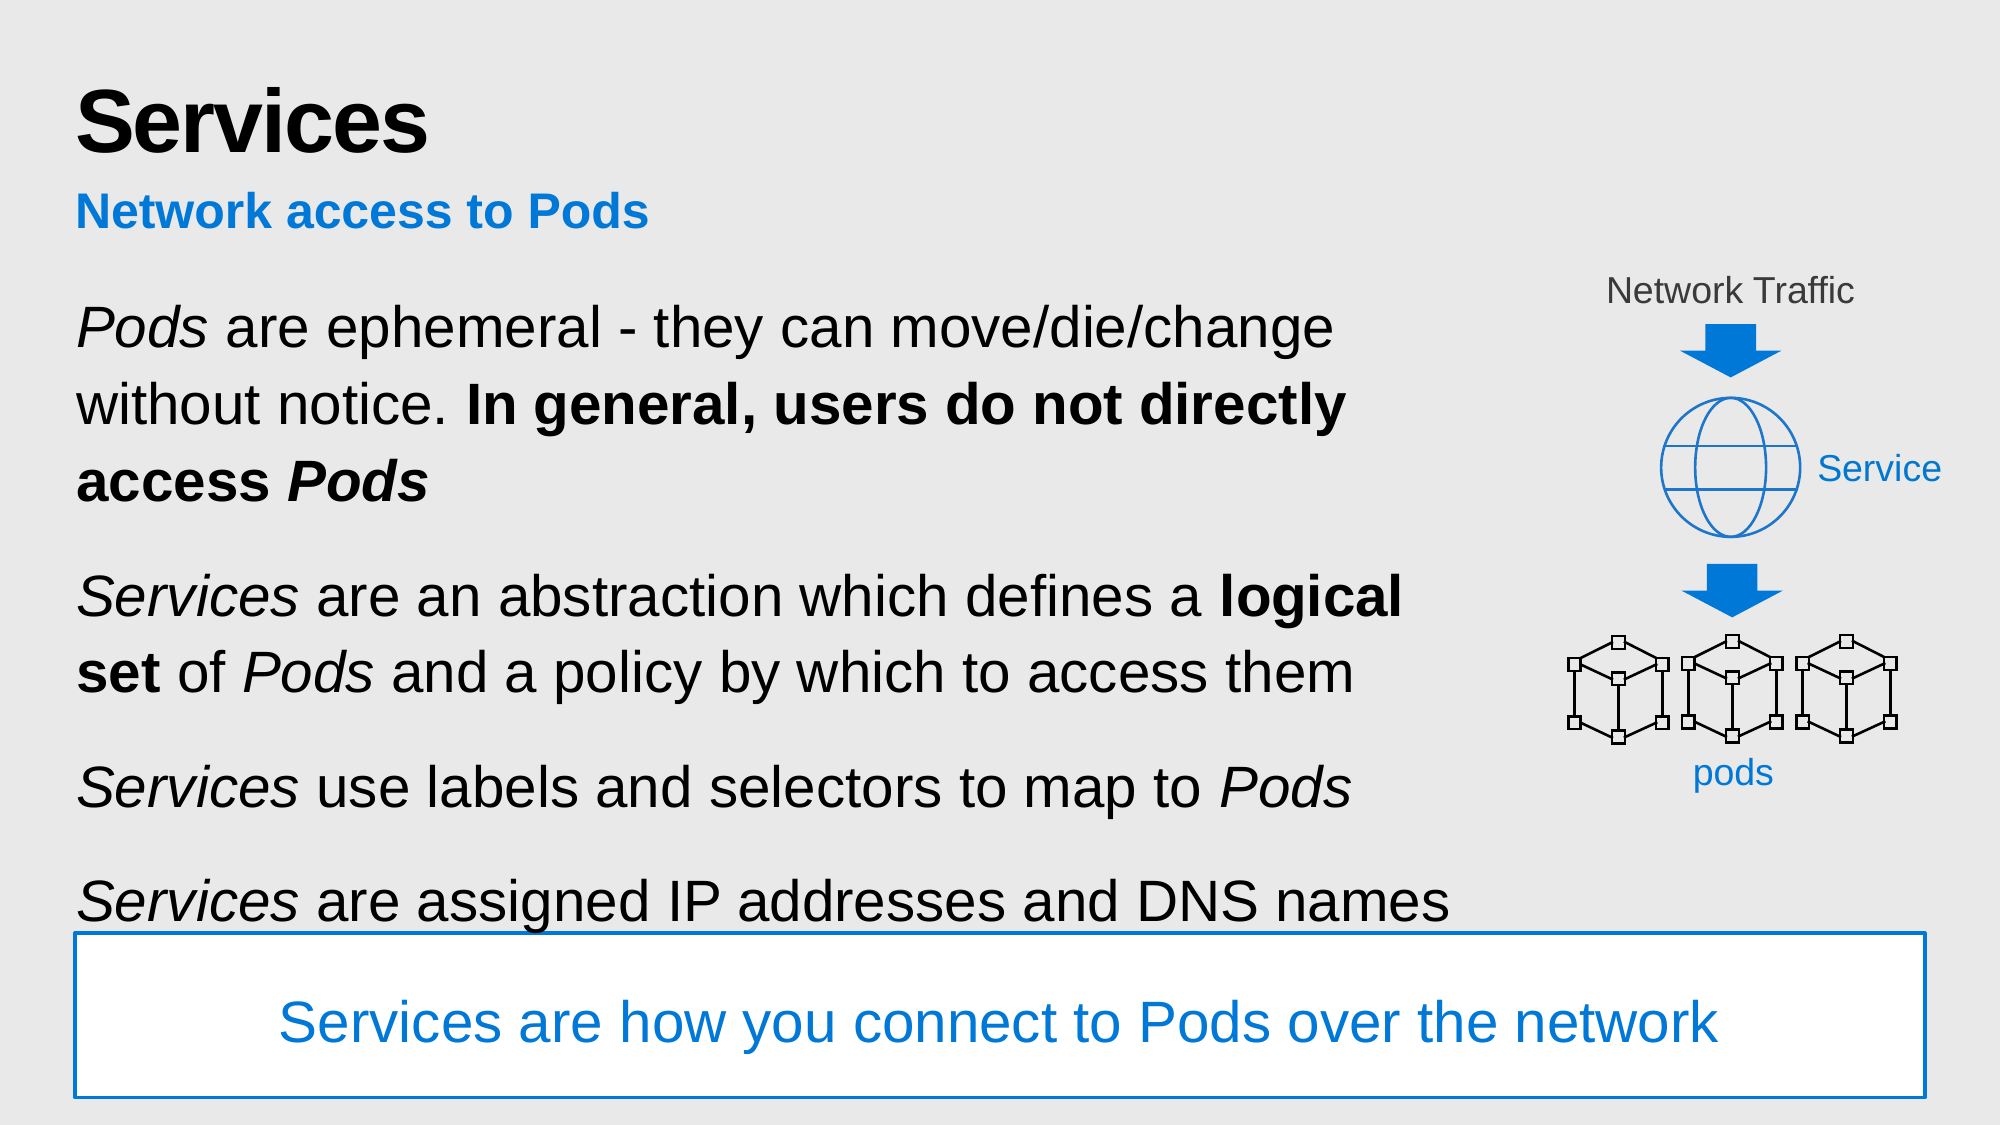

# Services
Network access to Pods
Network Traffic
Pods are ephemeral - they can move/die/change without notice. In general, users do not directly access Pods
Services are an abstraction which defines a logical set of Pods and a policy by which to access them
Services use labels and selectors to map to Pods
Services are assigned IP addresses and DNS names

Service

pods
Services are how you connect to Pods over the network